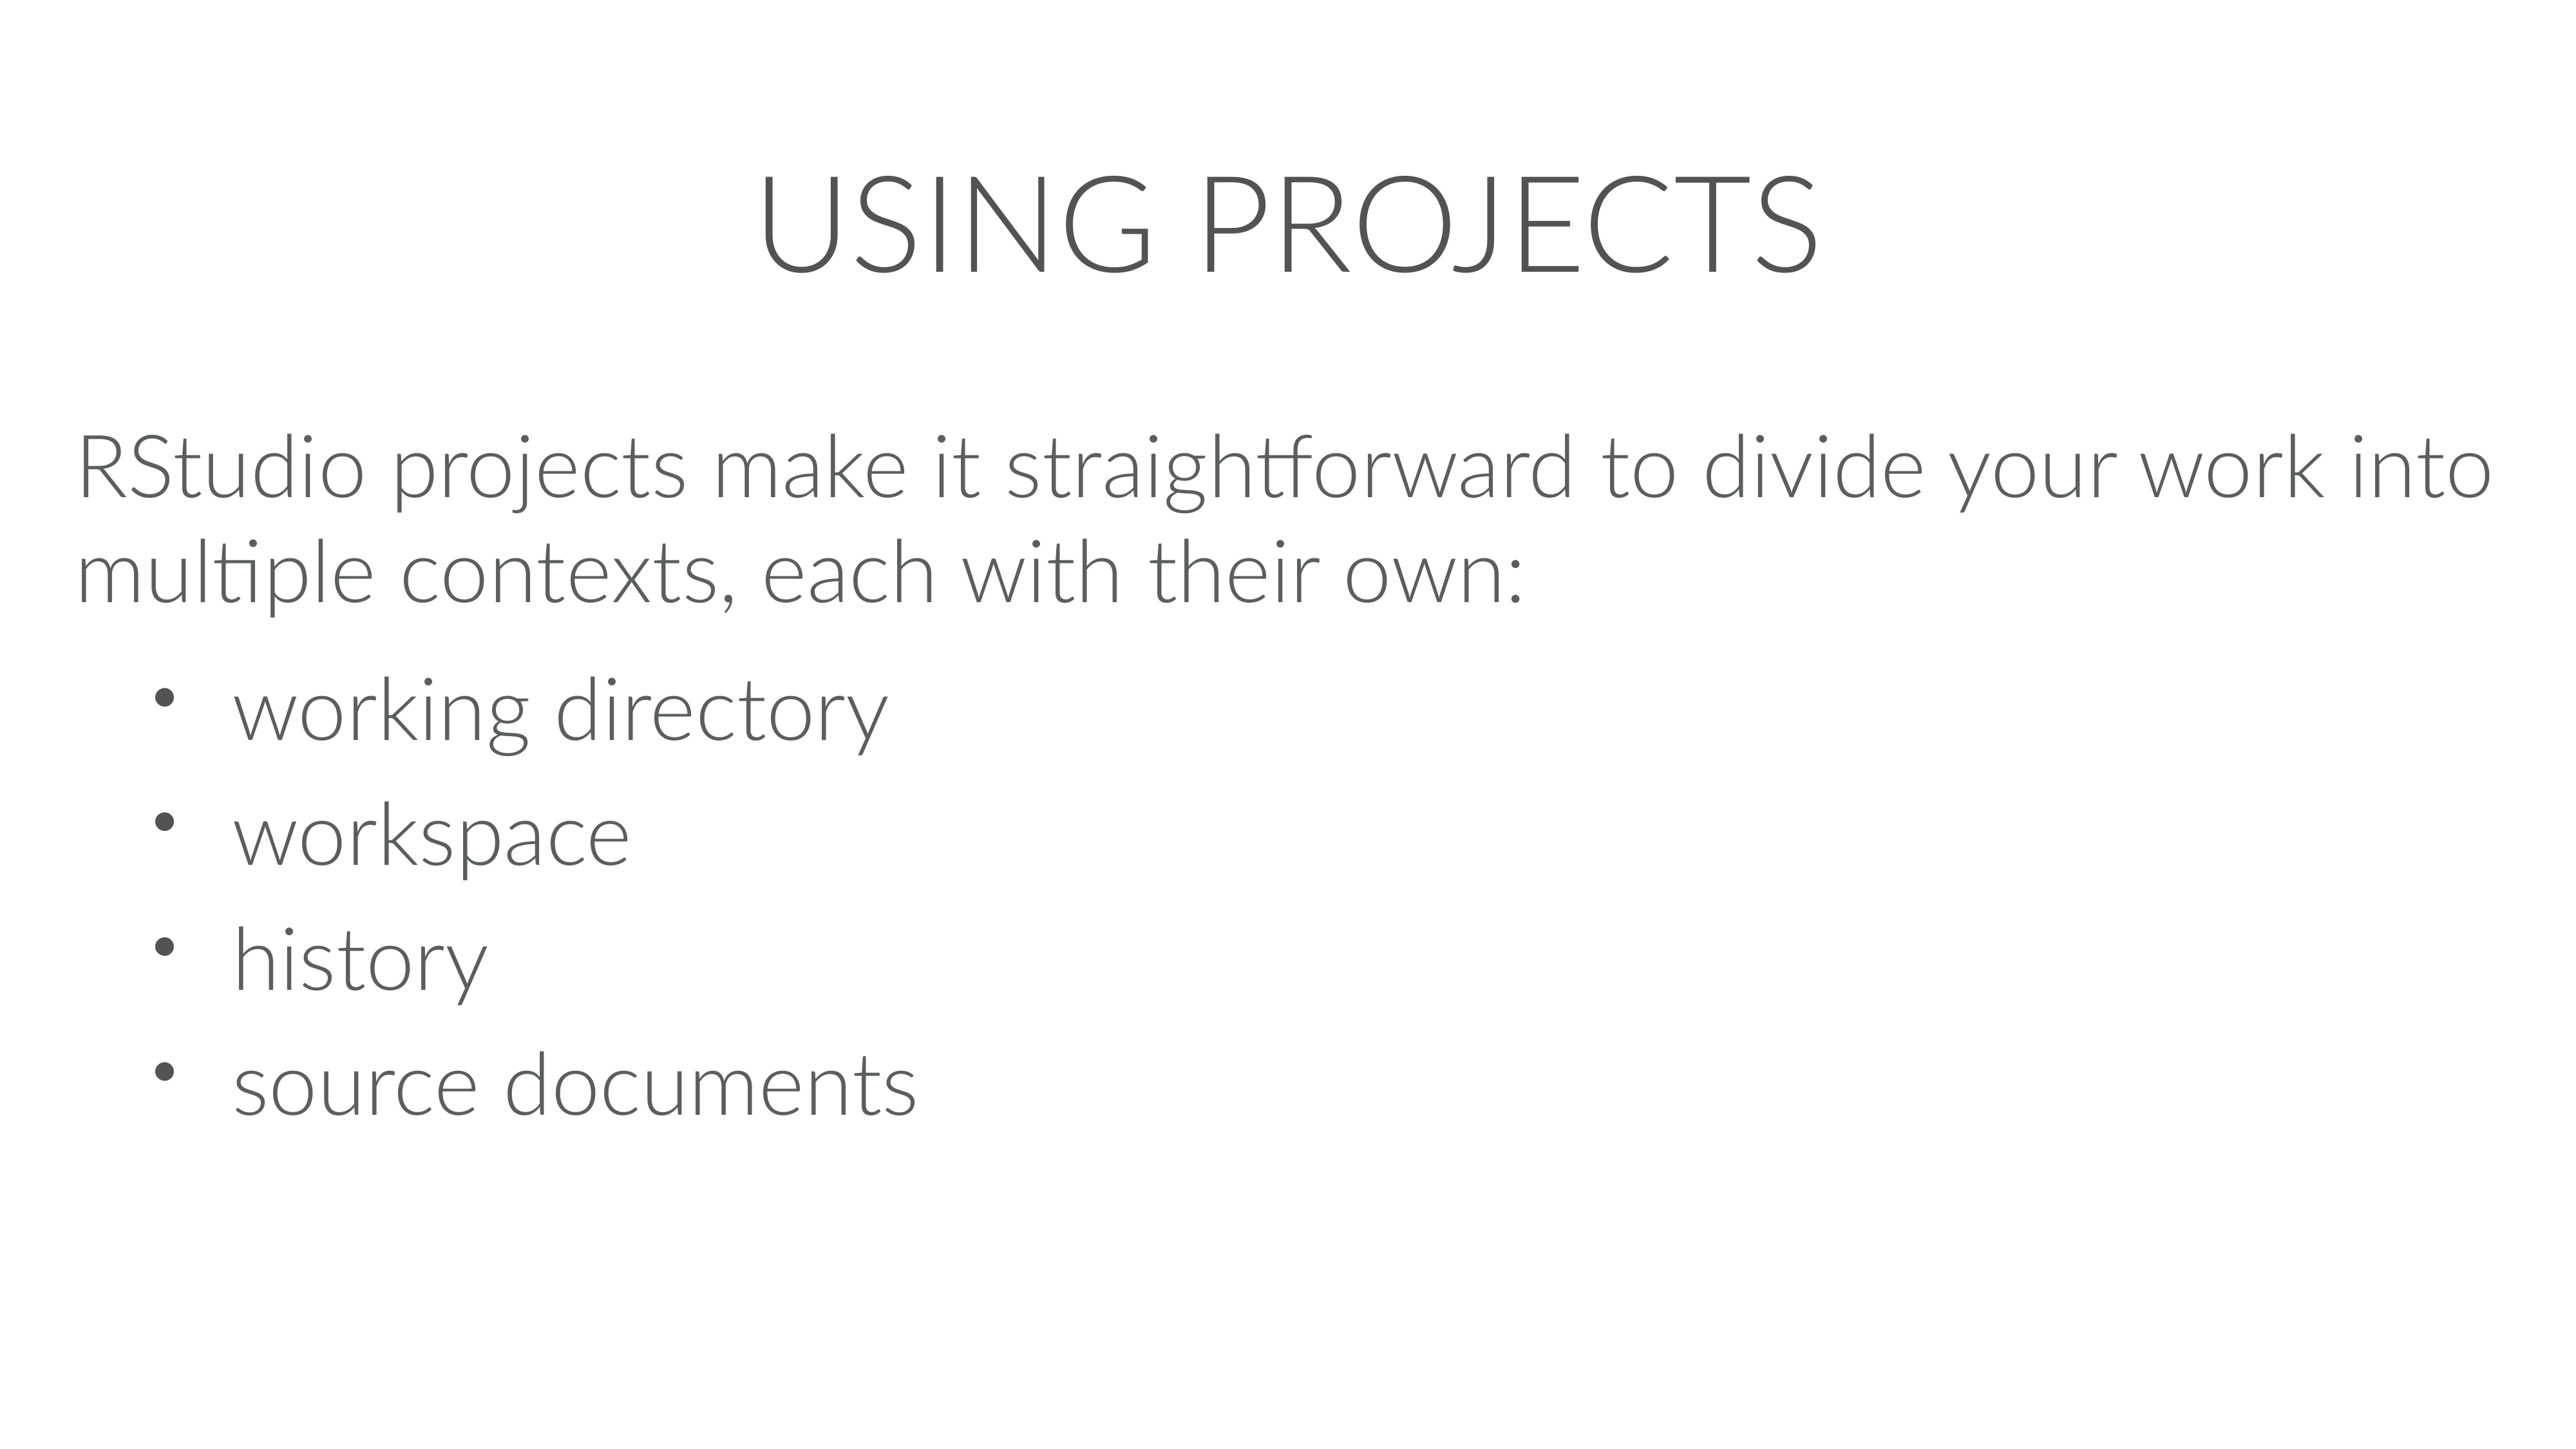

# using projects
RStudio projects make it straightforward to divide your work into multiple contexts, each with their own:
working directory
workspace
history
source documents